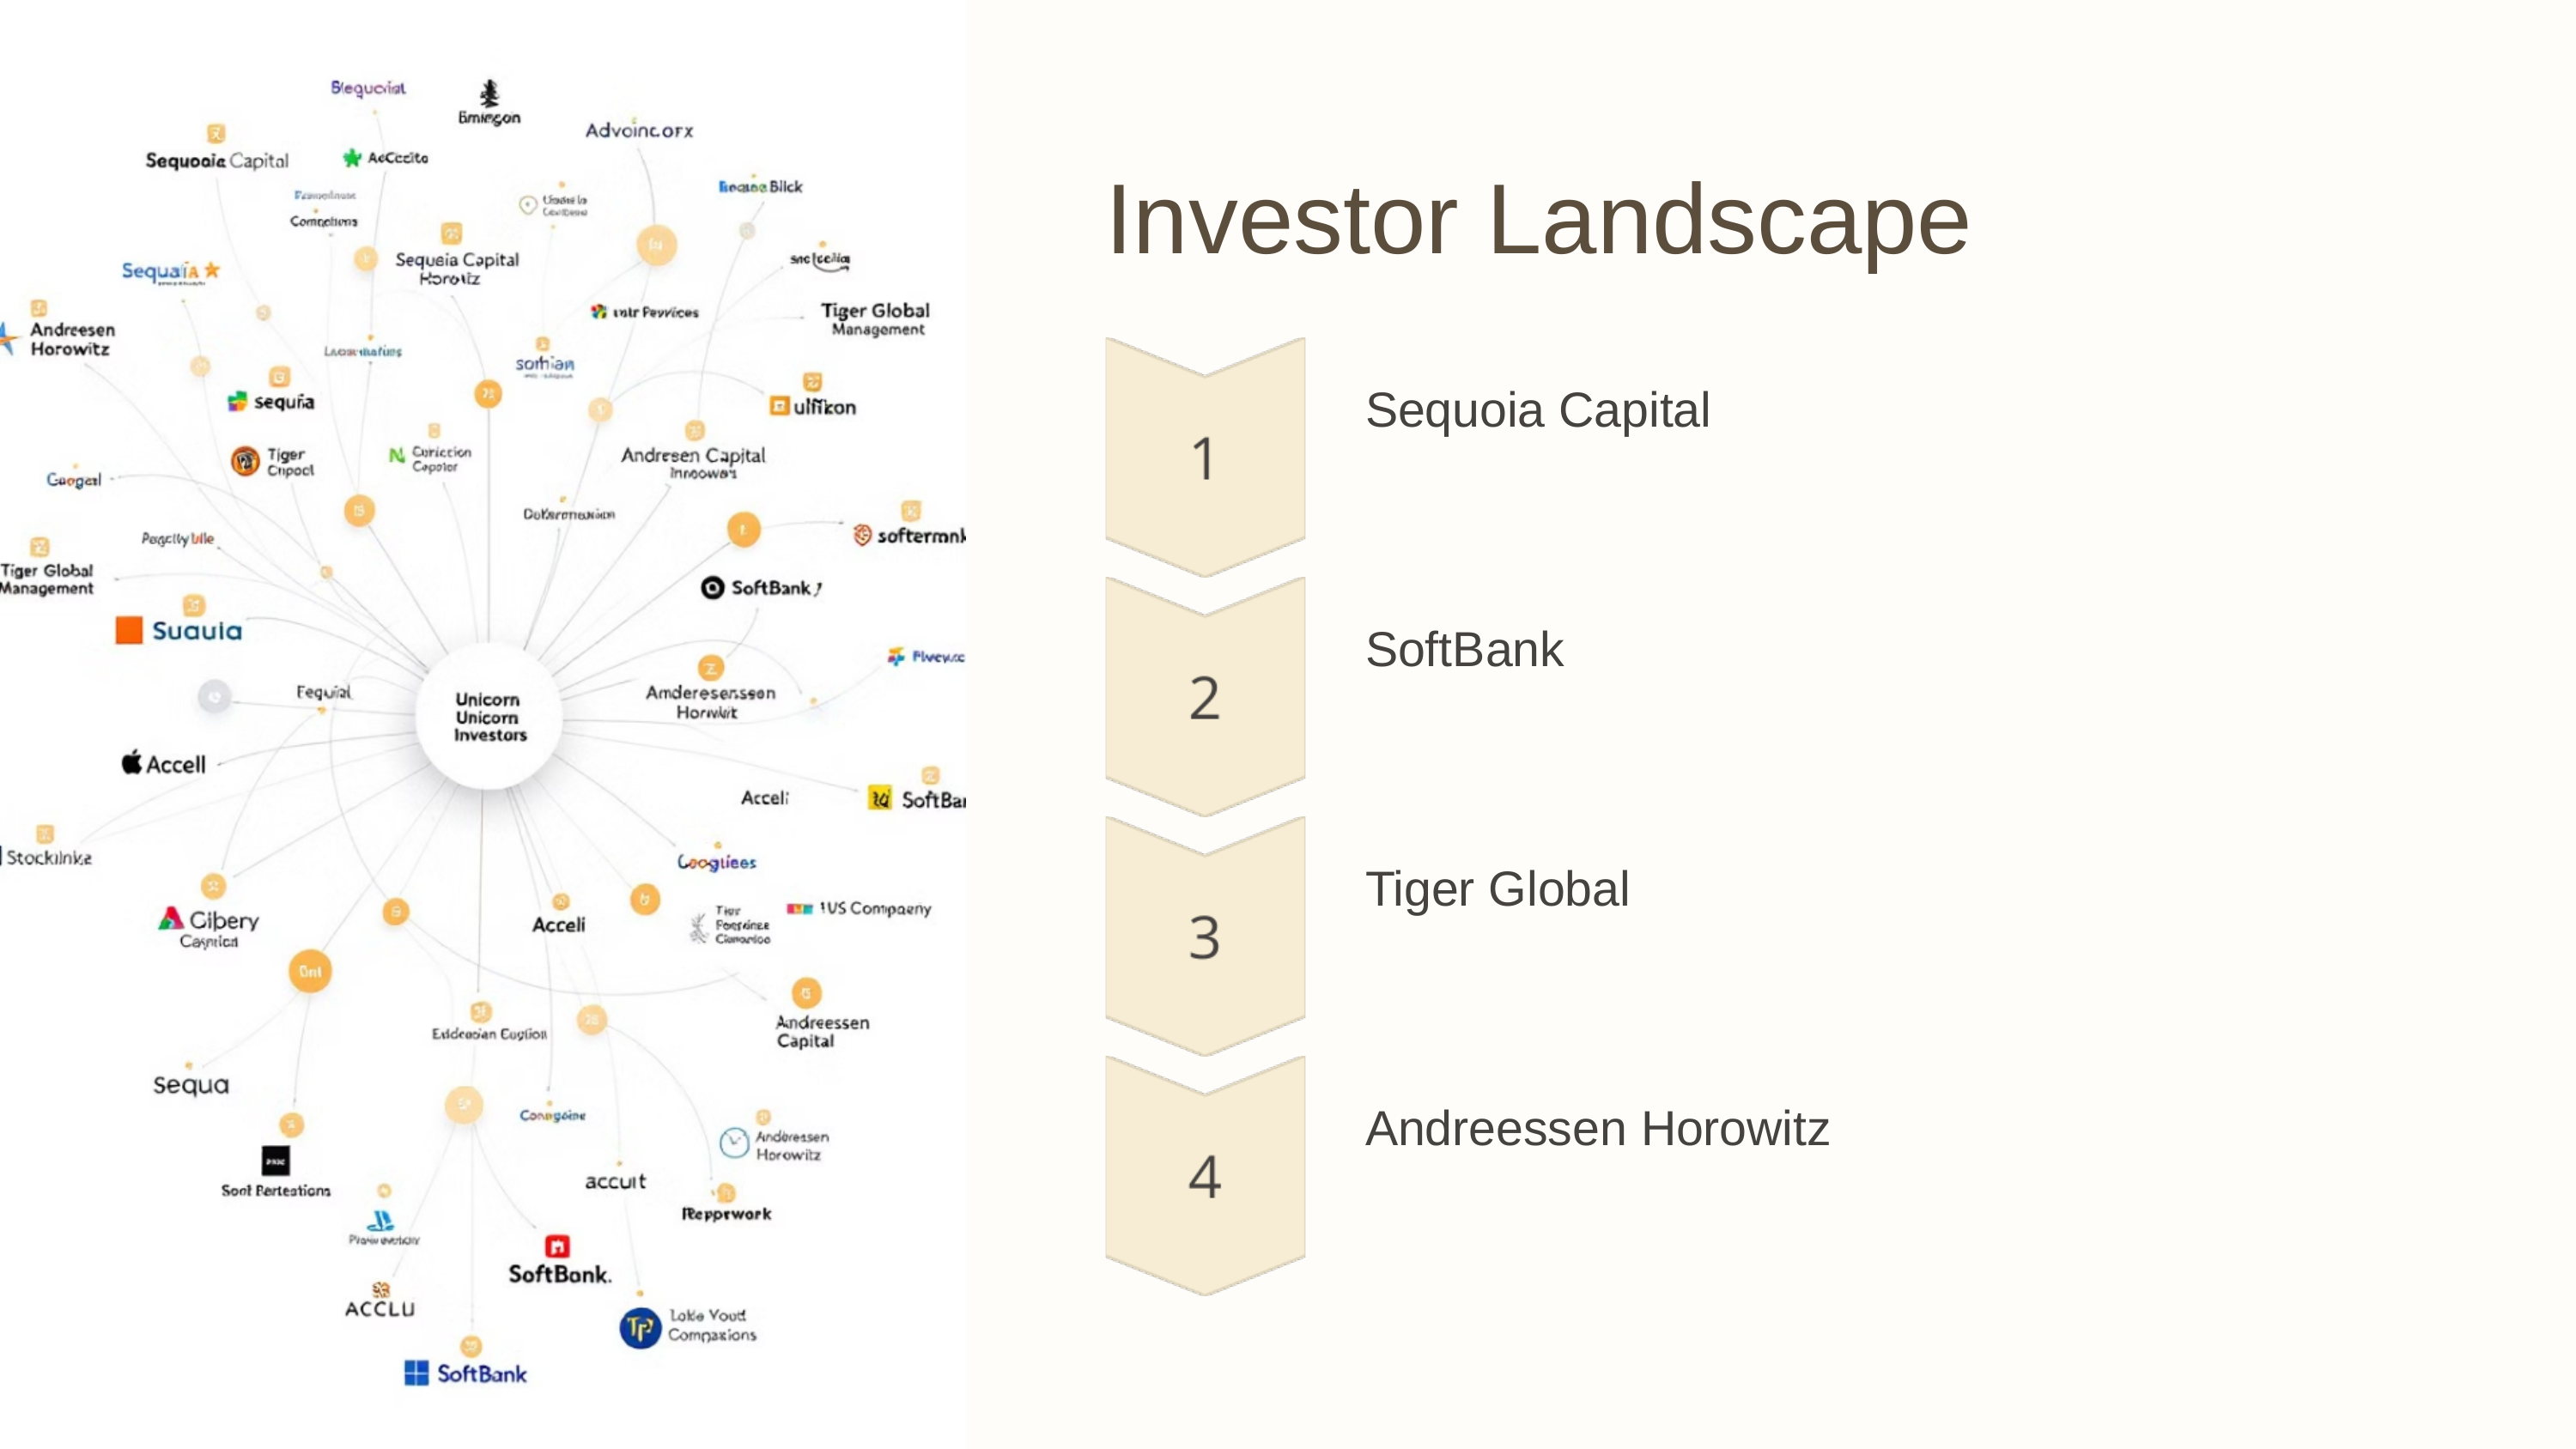

Investor Landscape

Sequoia Capital

SoftBank

Tiger Global

Andreessen Horowitz